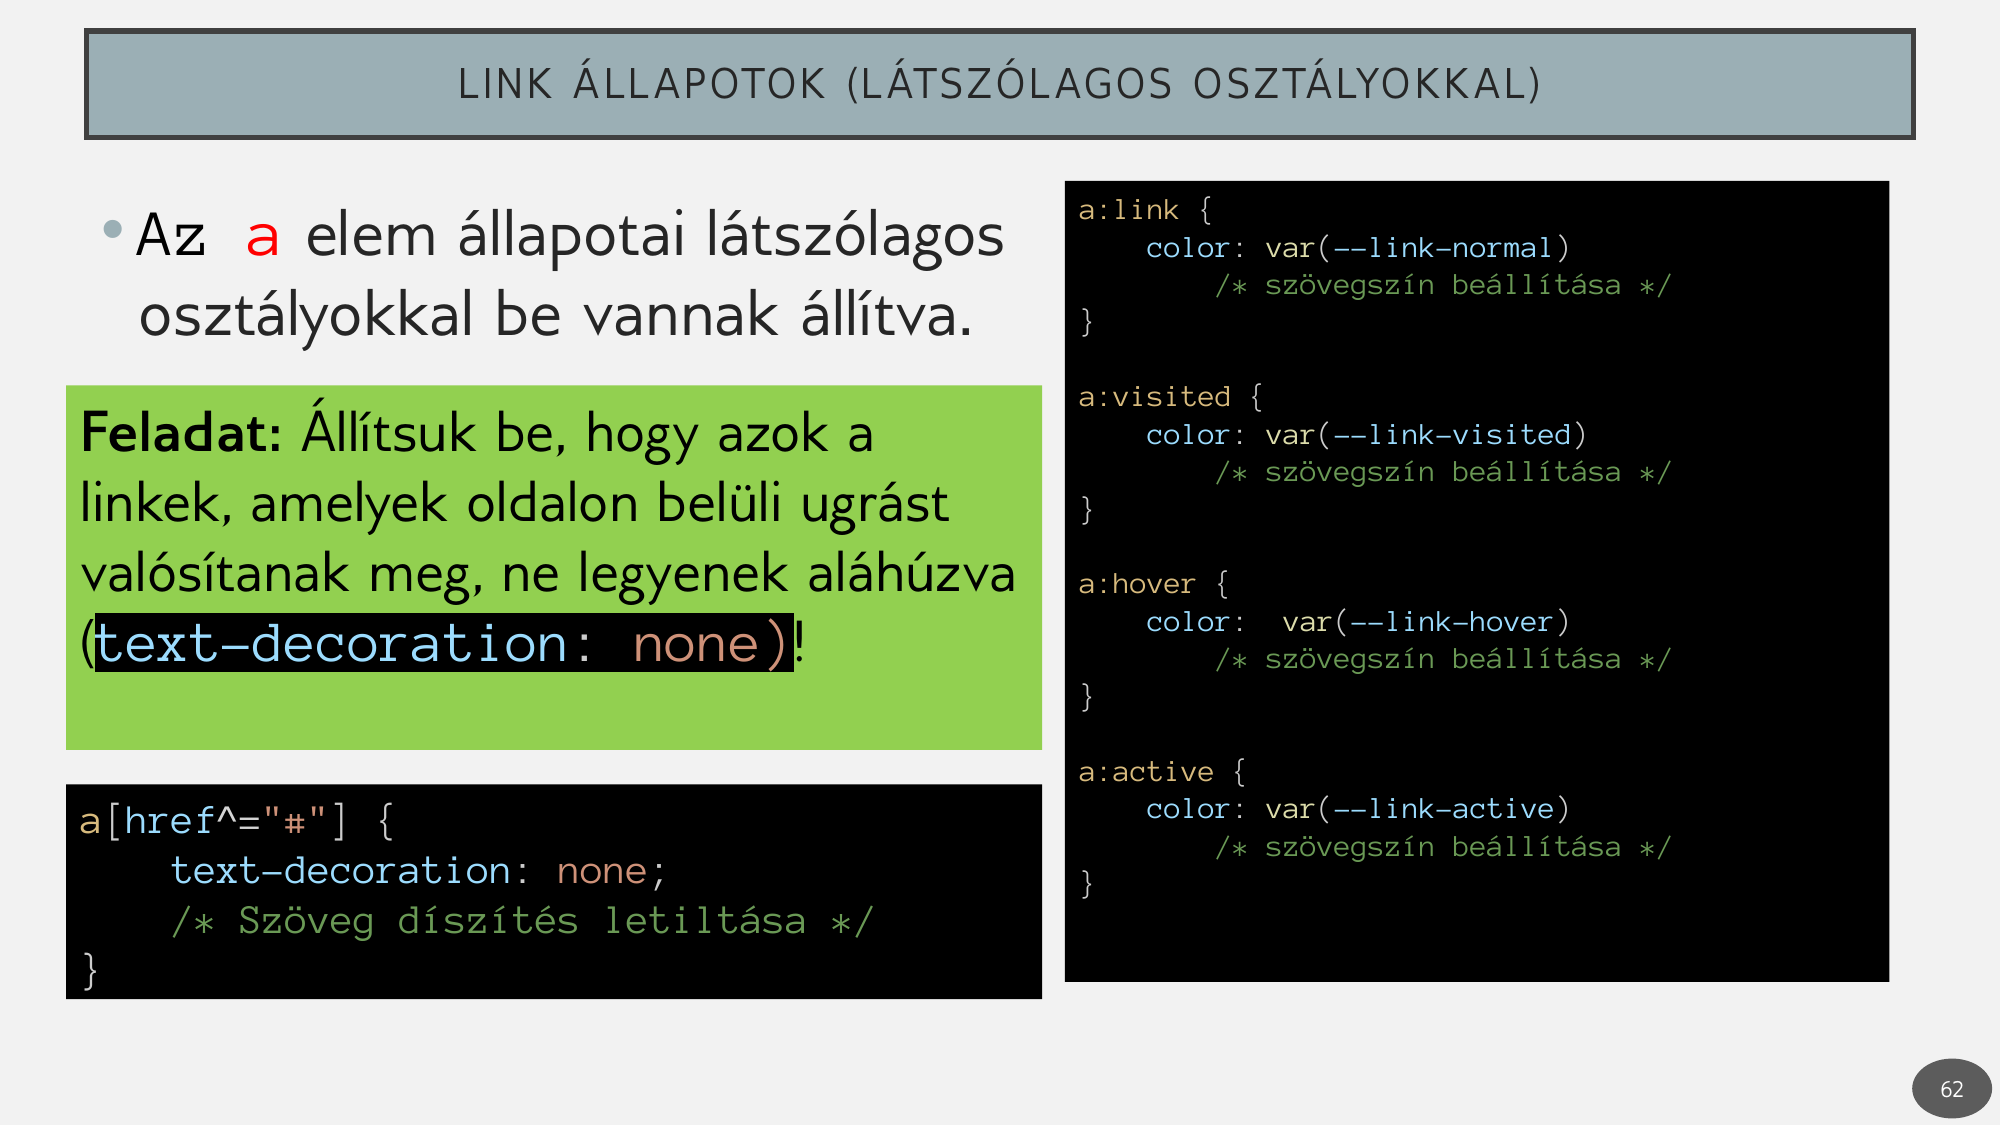

# Link állapotok (látszólagos osztályokkal)
Az a elem állapotai látszólagos osztályokkal be vannak állítva.
a:link {
    color: var(--link-normal)
        /* szövegszín beállítása */
}
a:visited {
    color: var(--link-visited)
        /* szövegszín beállítása */
}
a:hover {
    color:  var(--link-hover)
        /* szövegszín beállítása */
}
a:active {
    color: var(--link-active)
        /* szövegszín beállítása */
}

Feladat: Állítsuk be, hogy azok a linkek, amelyek oldalon belüli ugrást valósítanak meg, ne legyenek aláhúzva (text-decoration: none)!

a[href^="#"] {
    text-decoration: none;
    /* Szöveg díszítés letiltása */
}
62